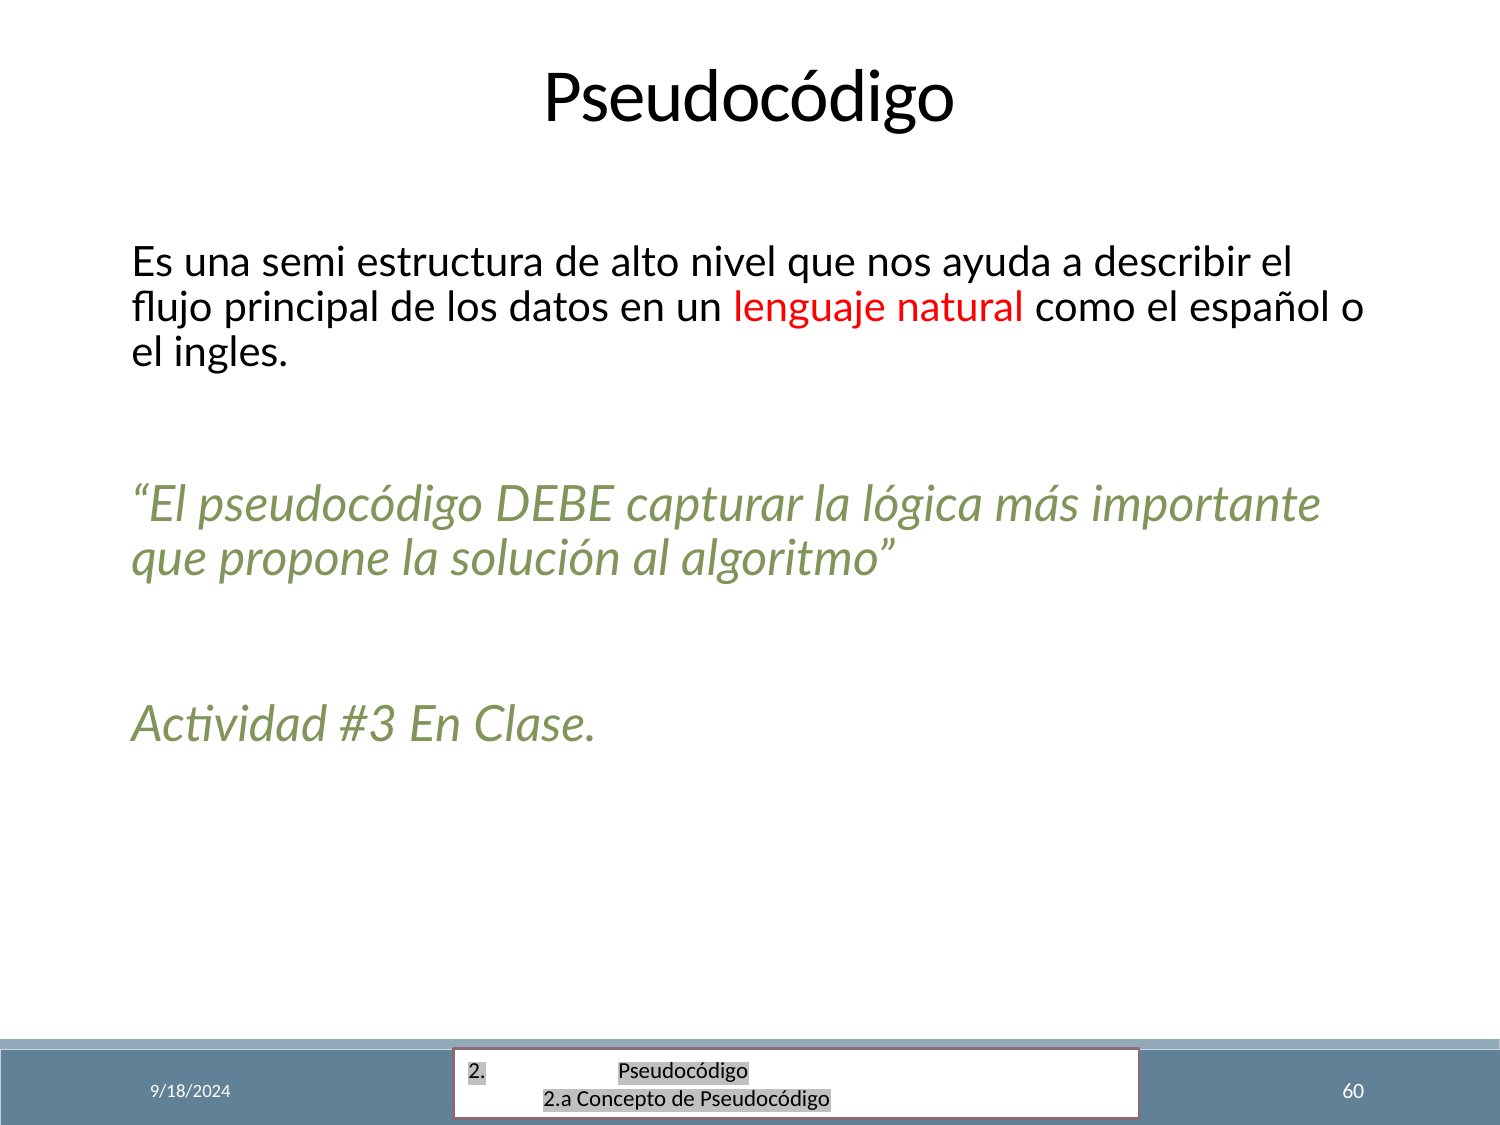

Pseudocódigo
Es una semi estructura de alto nivel que nos ayuda a describir el flujo principal de los datos en un lenguaje natural como el español o el ingles.

“El pseudocódigo DEBE capturar la lógica más importante que propone la solución al algoritmo”

Actividad #3 En Clase.
2.	Pseudocódigo
2.a Concepto de Pseudocódigo
9/18/2024
Fundamentos de Programación
60